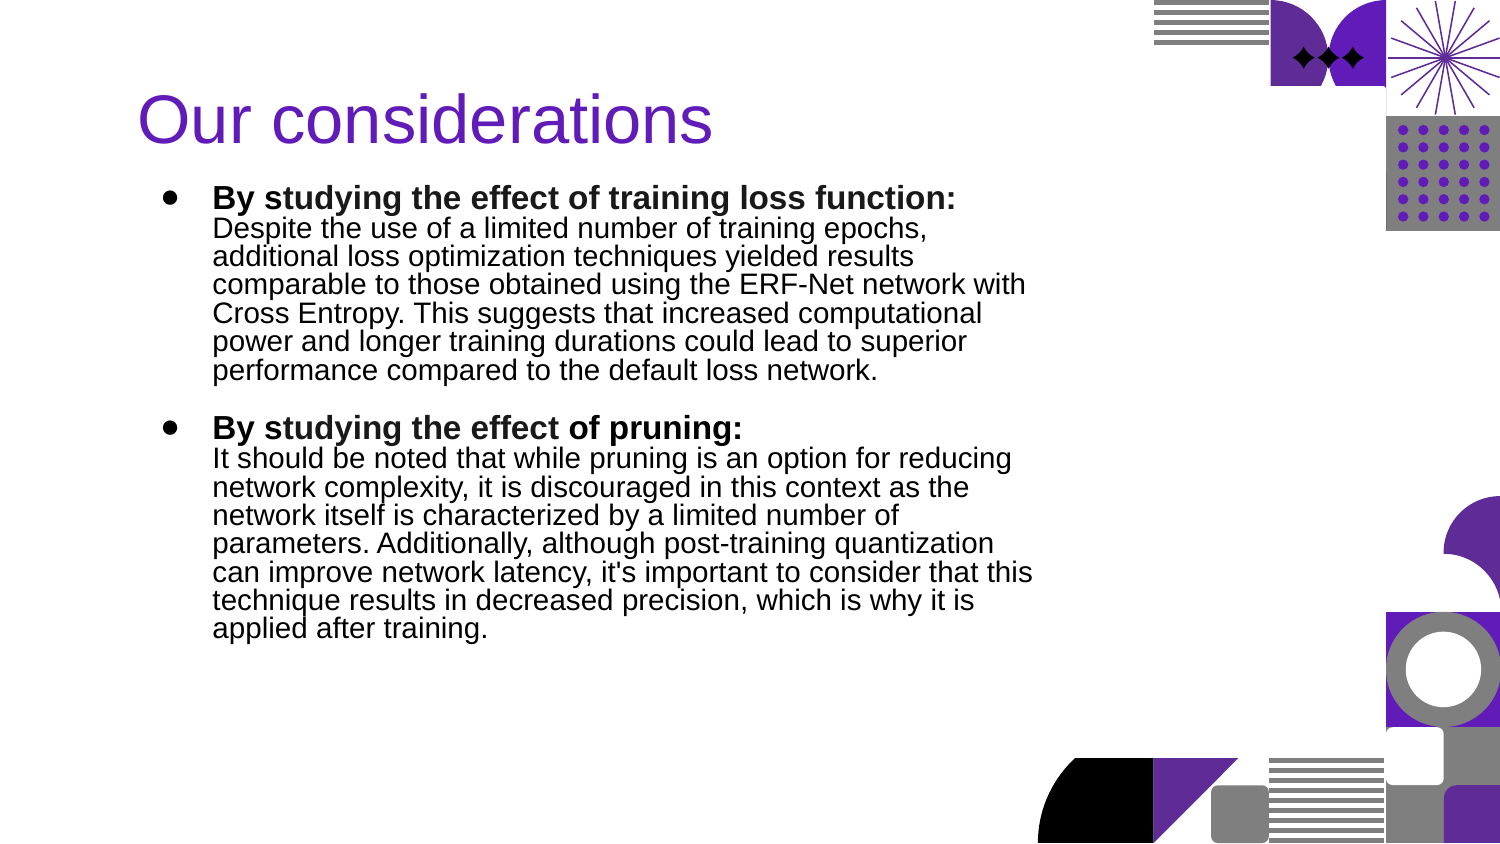

Our considerations
By studying the effect of training loss function:
Despite the use of a limited number of training epochs, additional loss optimization techniques yielded results comparable to those obtained using the ERF-Net network with Cross Entropy. This suggests that increased computational power and longer training durations could lead to superior performance compared to the default loss network.

By studying the effect of pruning:
It should be noted that while pruning is an option for reducing network complexity, it is discouraged in this context as the network itself is characterized by a limited number of parameters. Additionally, although post-training quantization can improve network latency, it's important to consider that this technique results in decreased precision, which is why it is applied after training.